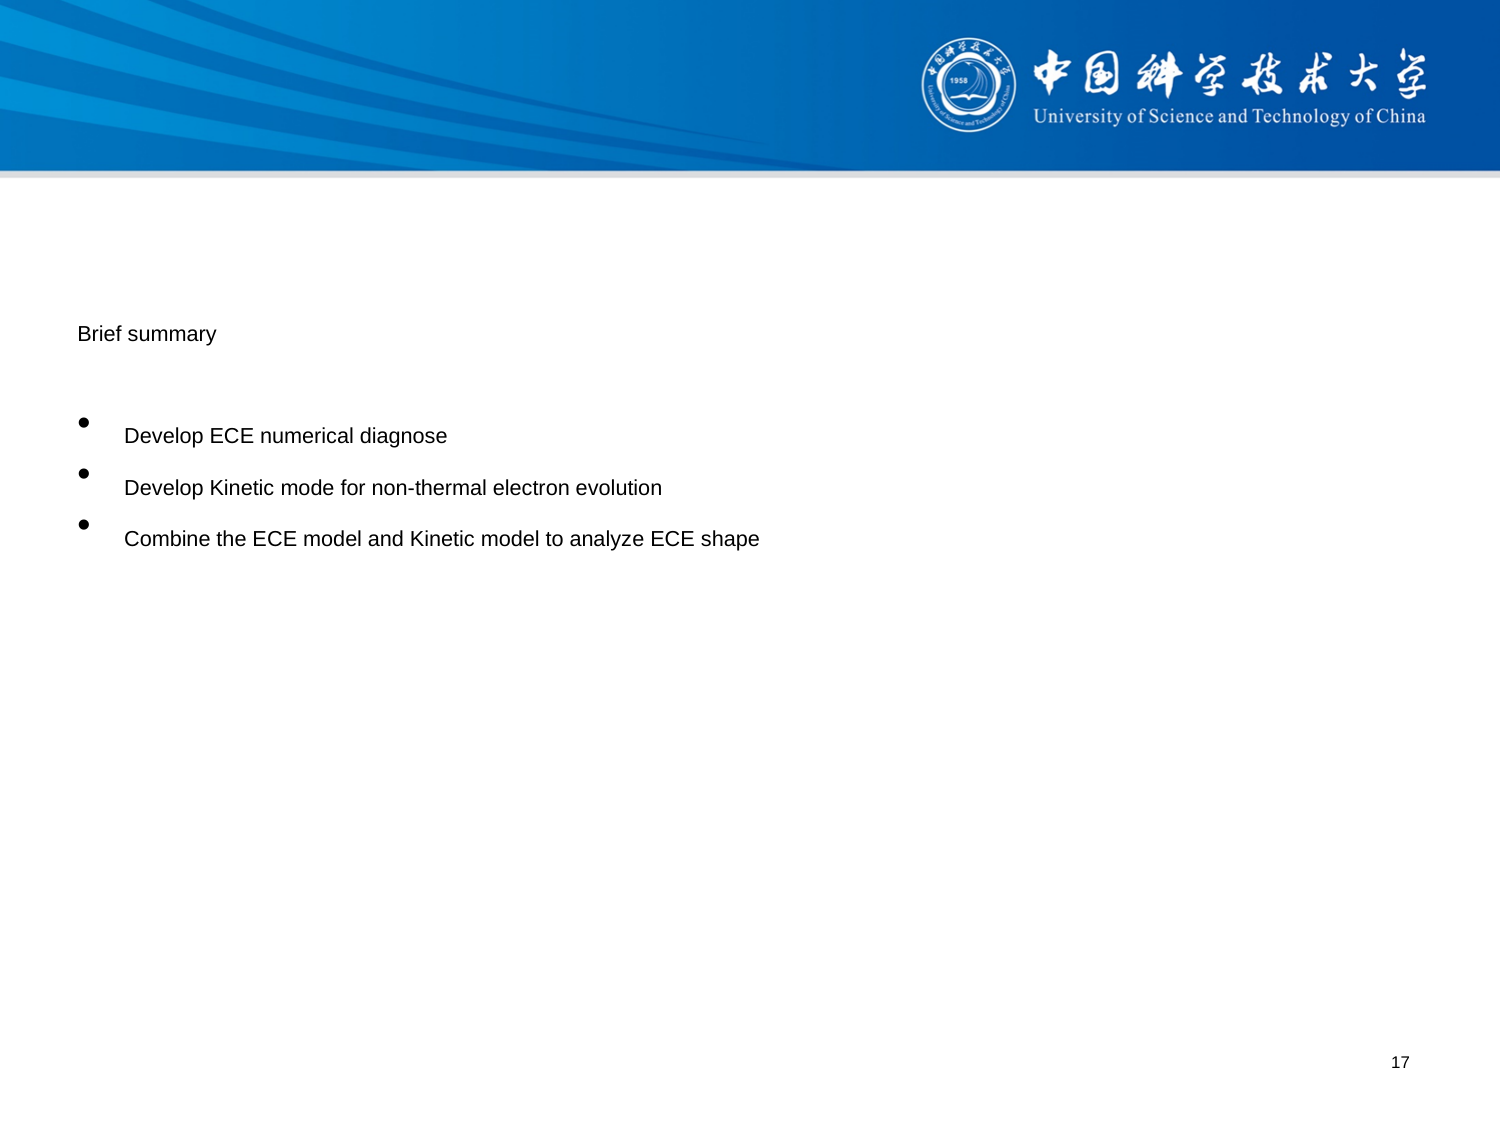

Brief summary

Develop ECE numerical diagnose
Develop Kinetic mode for non-thermal electron evolution
Combine the ECE model and Kinetic model to analyze ECE shape
17